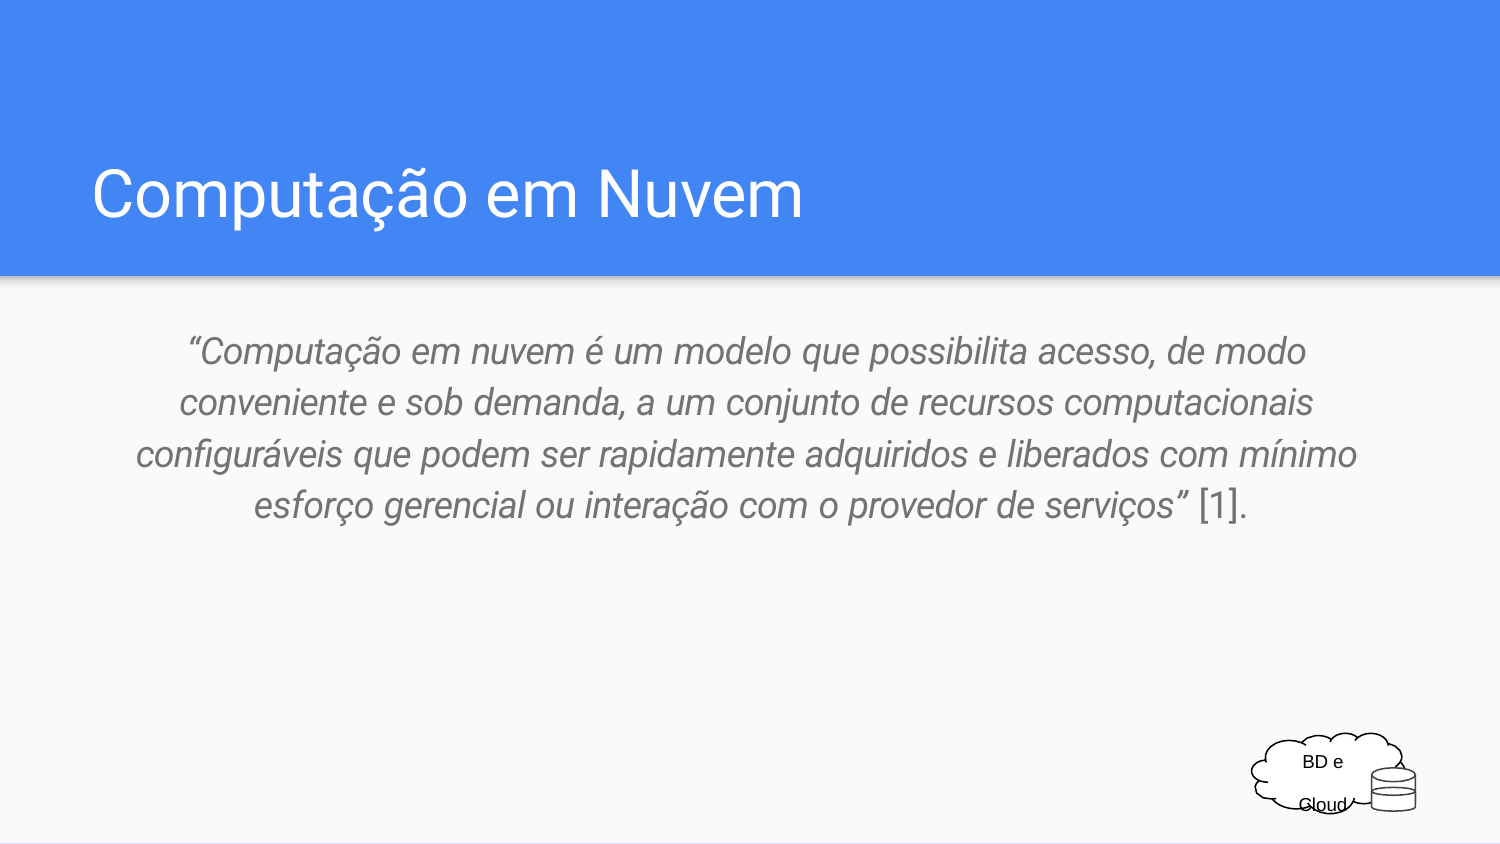

# Computação em Nuvem
“Computação em nuvem é um modelo que possibilita acesso, de modo  conveniente e sob demanda, a um conjunto de recursos computacionais  configuráveis que podem ser rapidamente adquiridos e liberados com mínimo  esforço gerencial ou interação com o provedor de serviços” [1].
BD e  Cloud